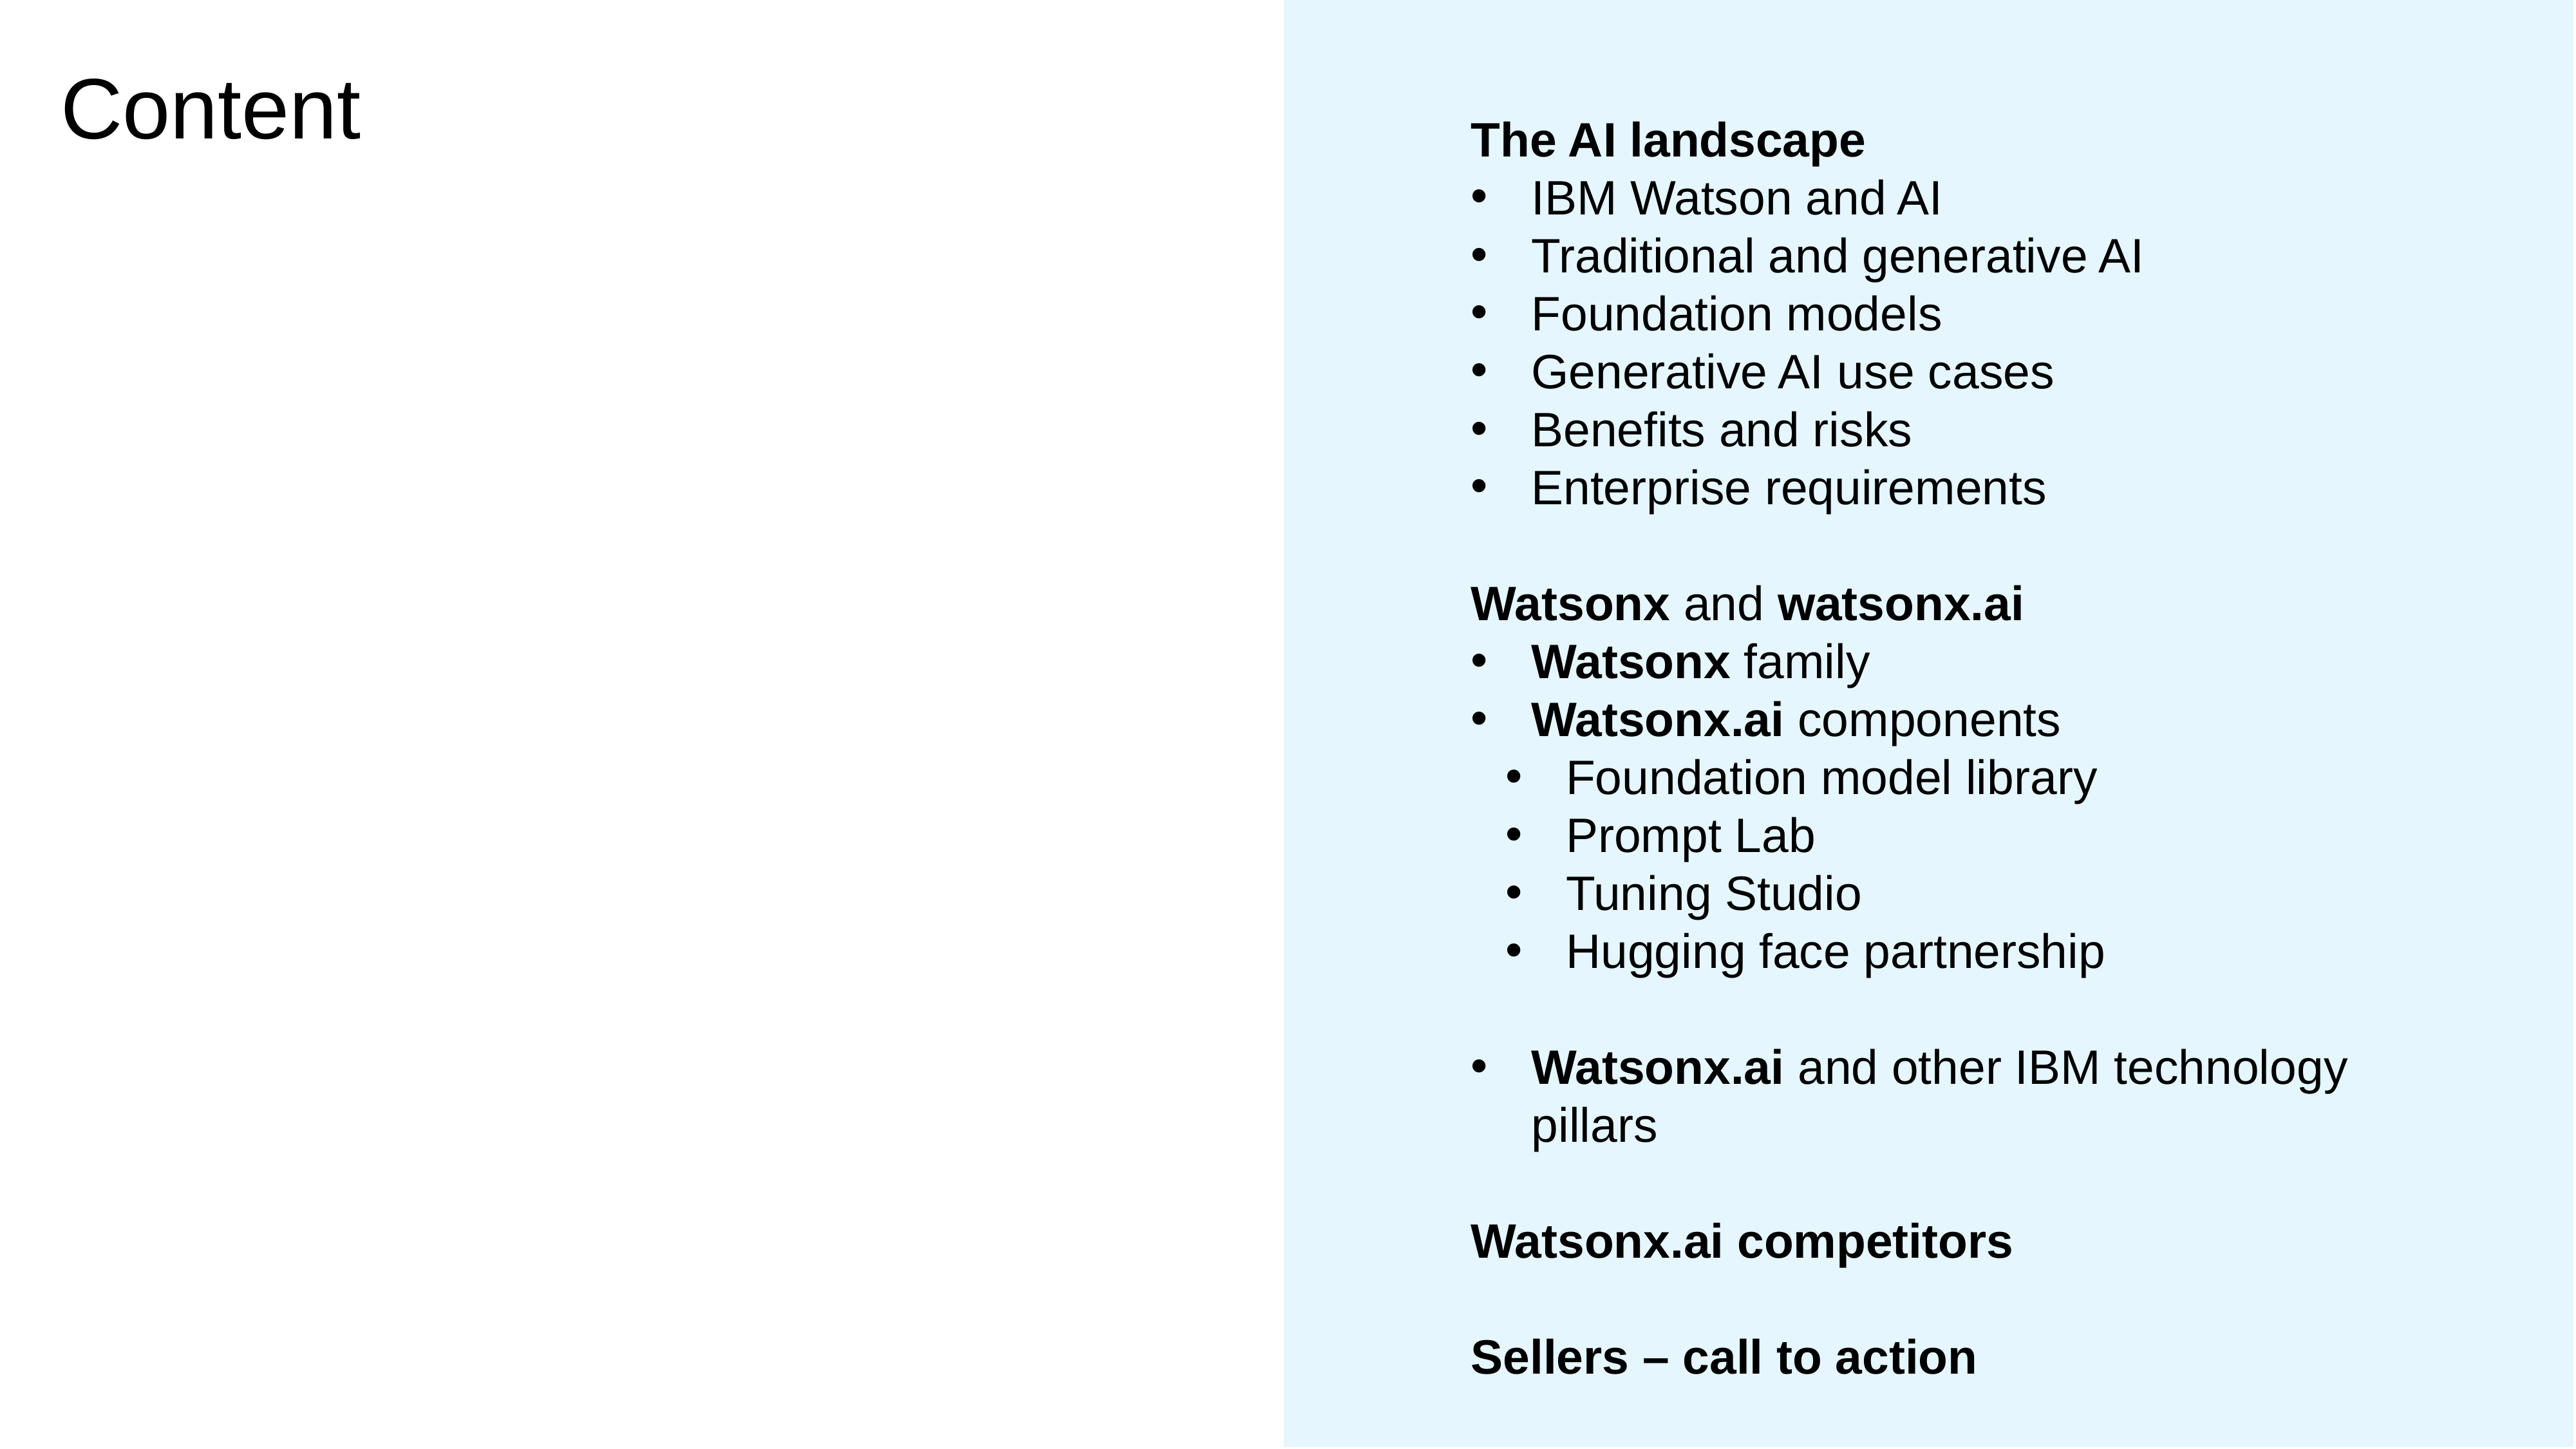

# Content
The AI landscape
IBM Watson and AI
Traditional and generative AI
Foundation models
Generative AI use cases
Benefits and risks
Enterprise requirements

Watsonx and watsonx.ai
Watsonx family
Watsonx.ai components
Foundation model library
Prompt Lab
Tuning Studio
Hugging face partnership

Watsonx.ai and other IBM technology pillars

Watsonx.ai competitors
Sellers – call to action